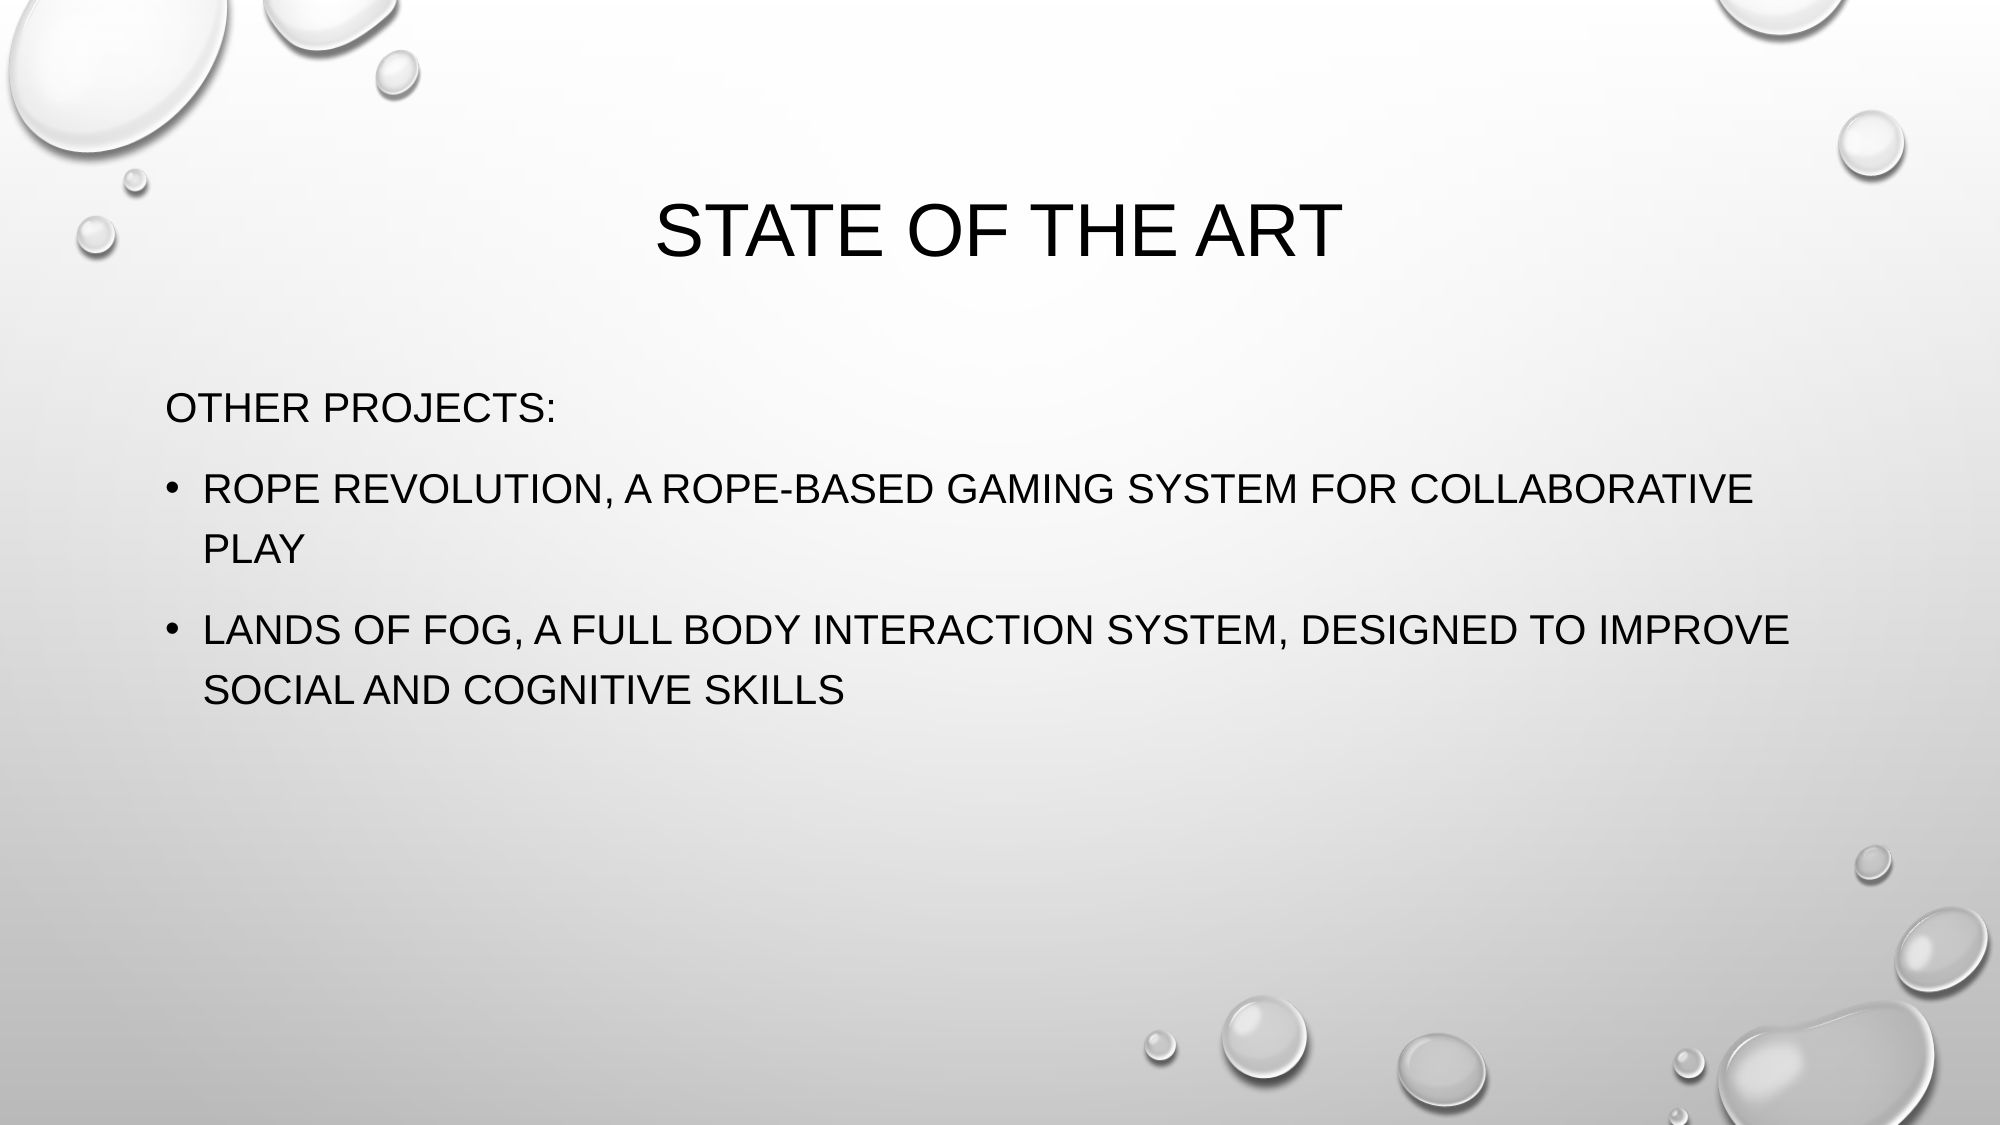

# State of the art

Other projects:
Rope revolution, a rope-based gaming system for collaborative play
Lands of fog, a full body interaction system, designed to improve social and cognitive skills